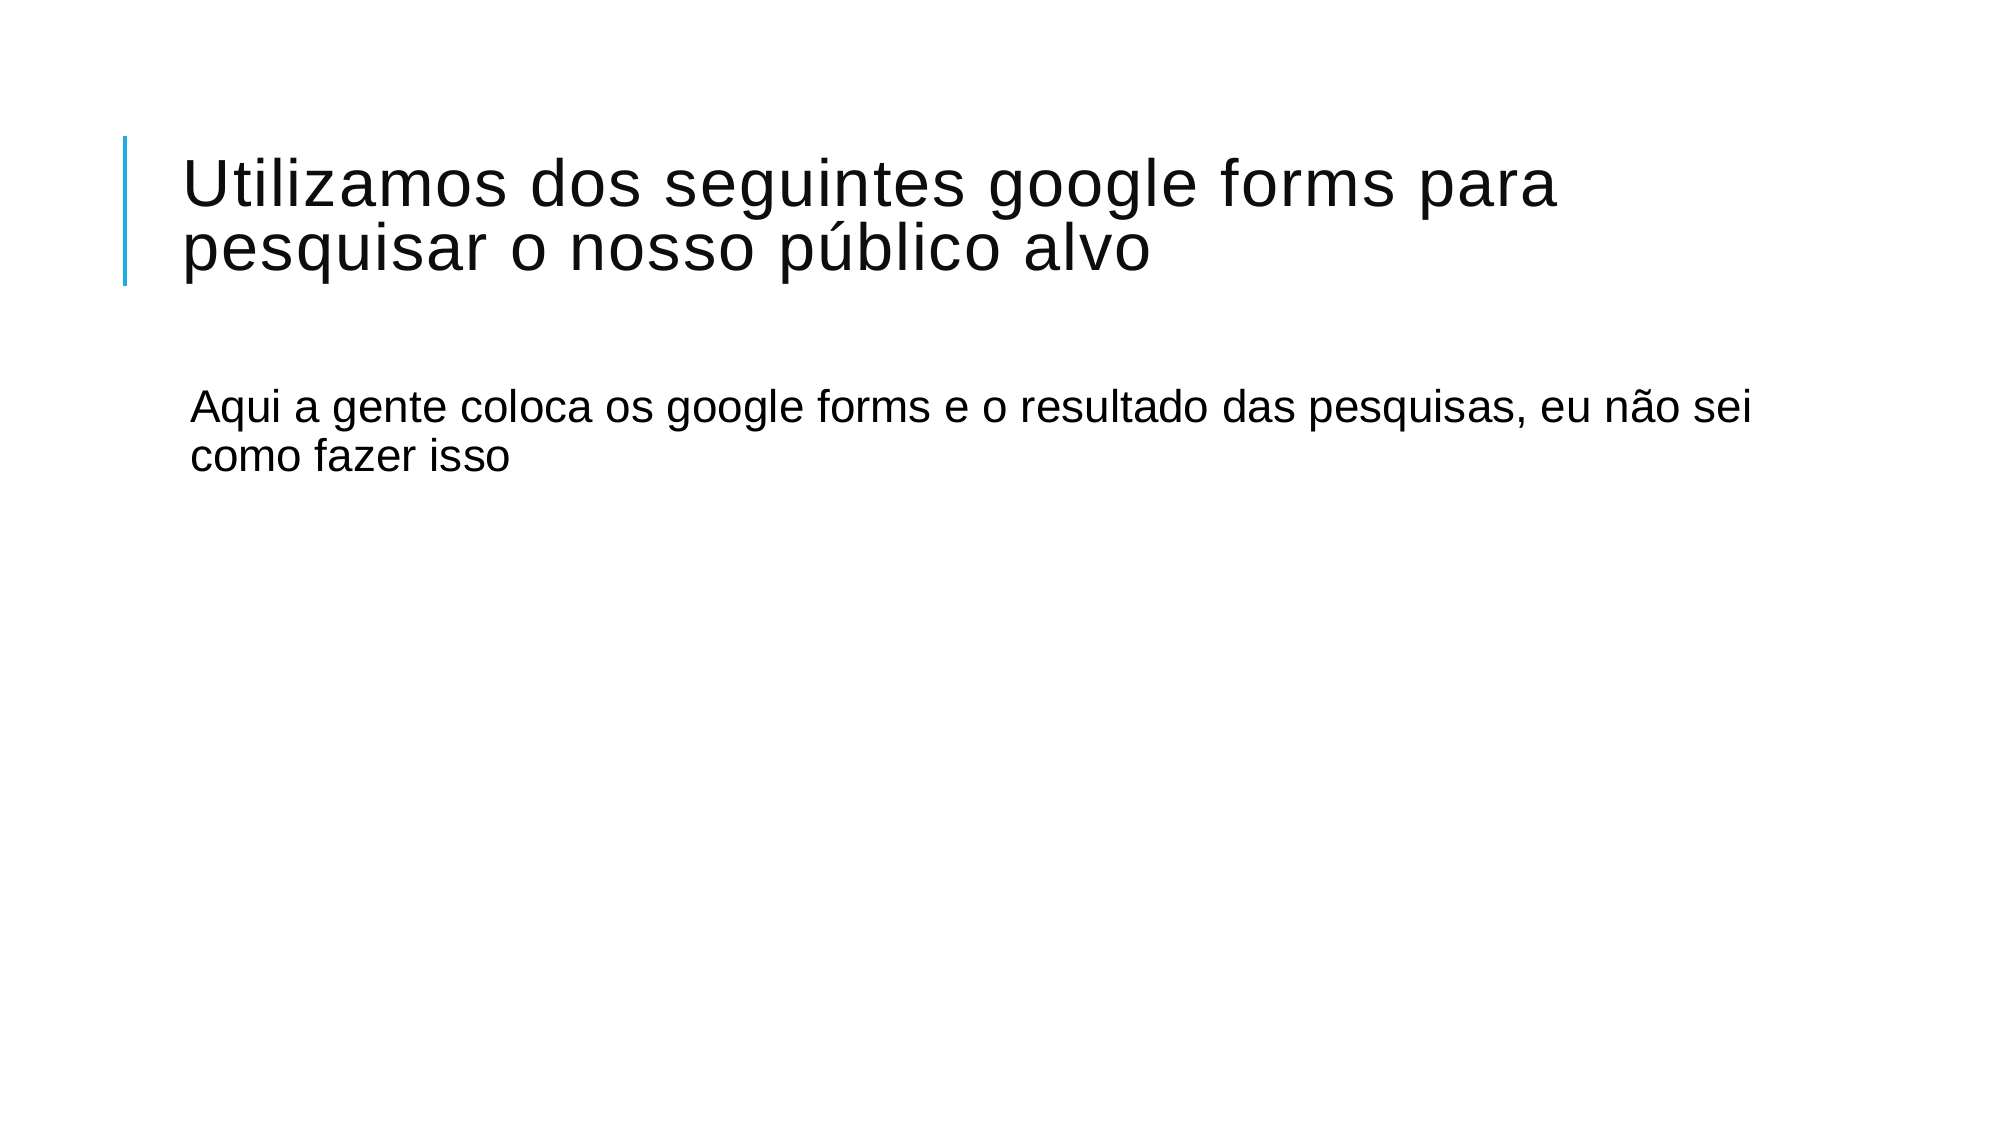

# Utilizamos dos seguintes google forms para pesquisar o nosso público alvo
Aqui a gente coloca os google forms e o resultado das pesquisas, eu não sei como fazer isso